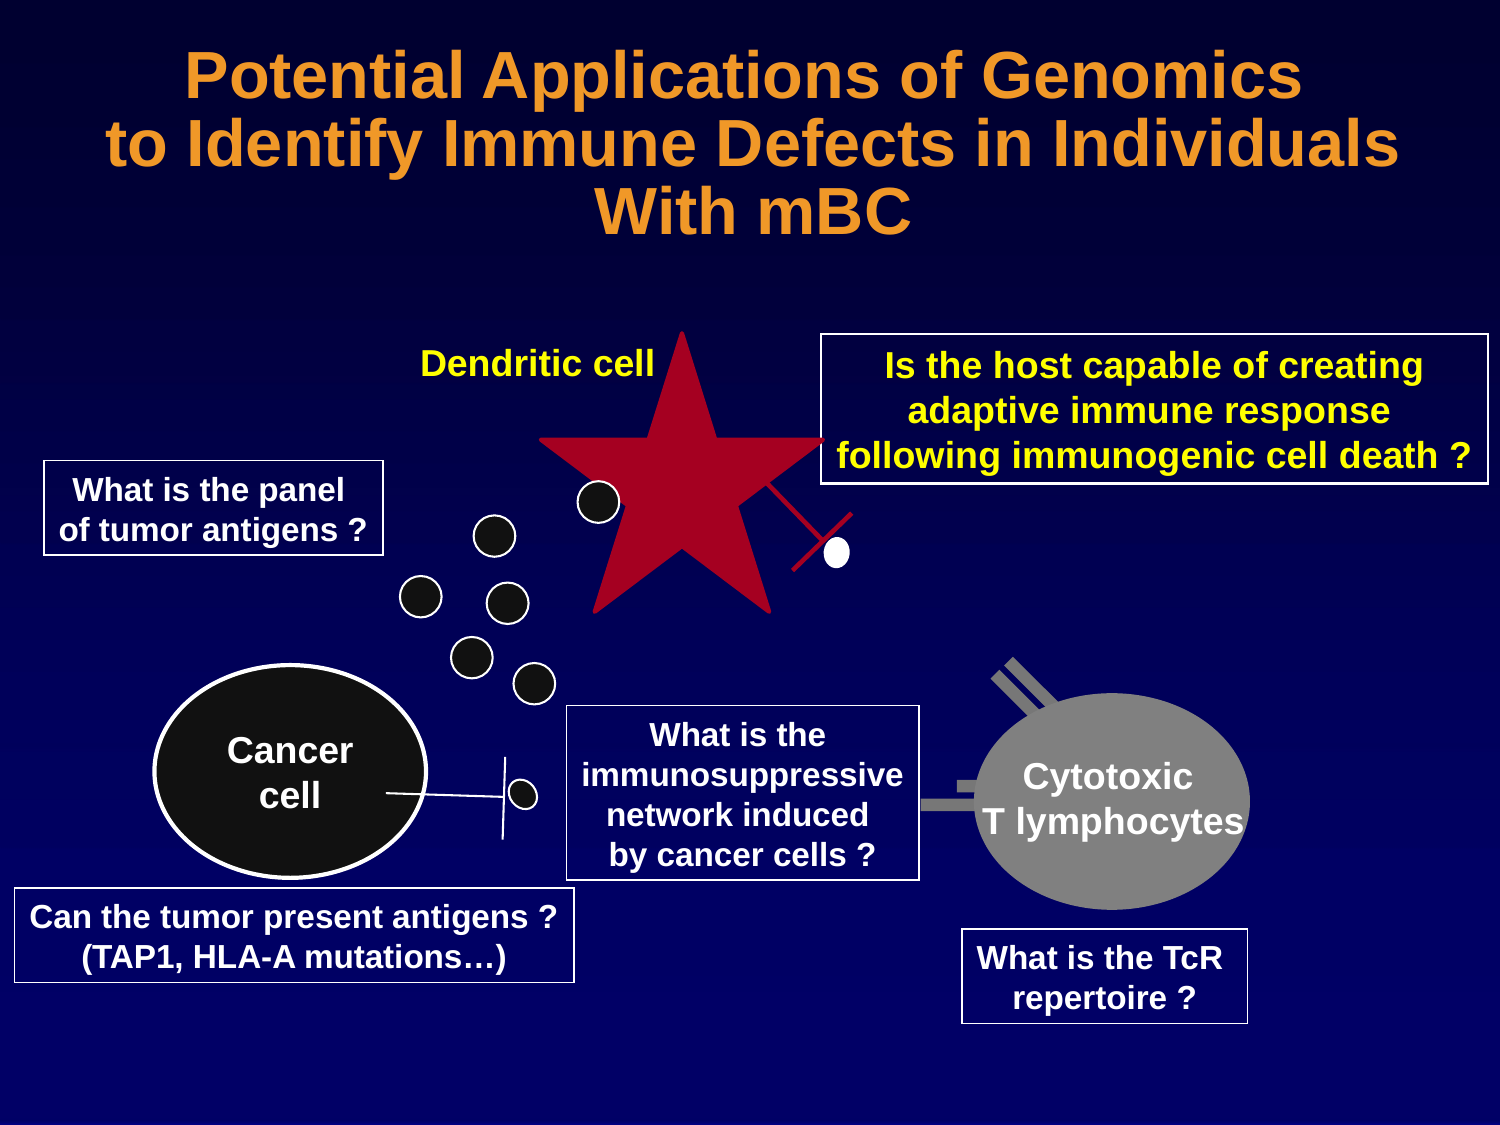

Potential Applications of Genomics
to Identify Immune Defects in Individuals With mBC
Dendritic cell

Is the host capable of creating
adaptive immune response
following immunogenic cell death ?
What is the panel
of tumor antigens ?

Cancer cell

What is the
immunosuppressive
network induced
by cancer cells ?
Cytotoxic
T lymphocytes

Can the tumor present antigens ?
(TAP1, HLA-A mutations…)
What is the TcR
repertoire ?